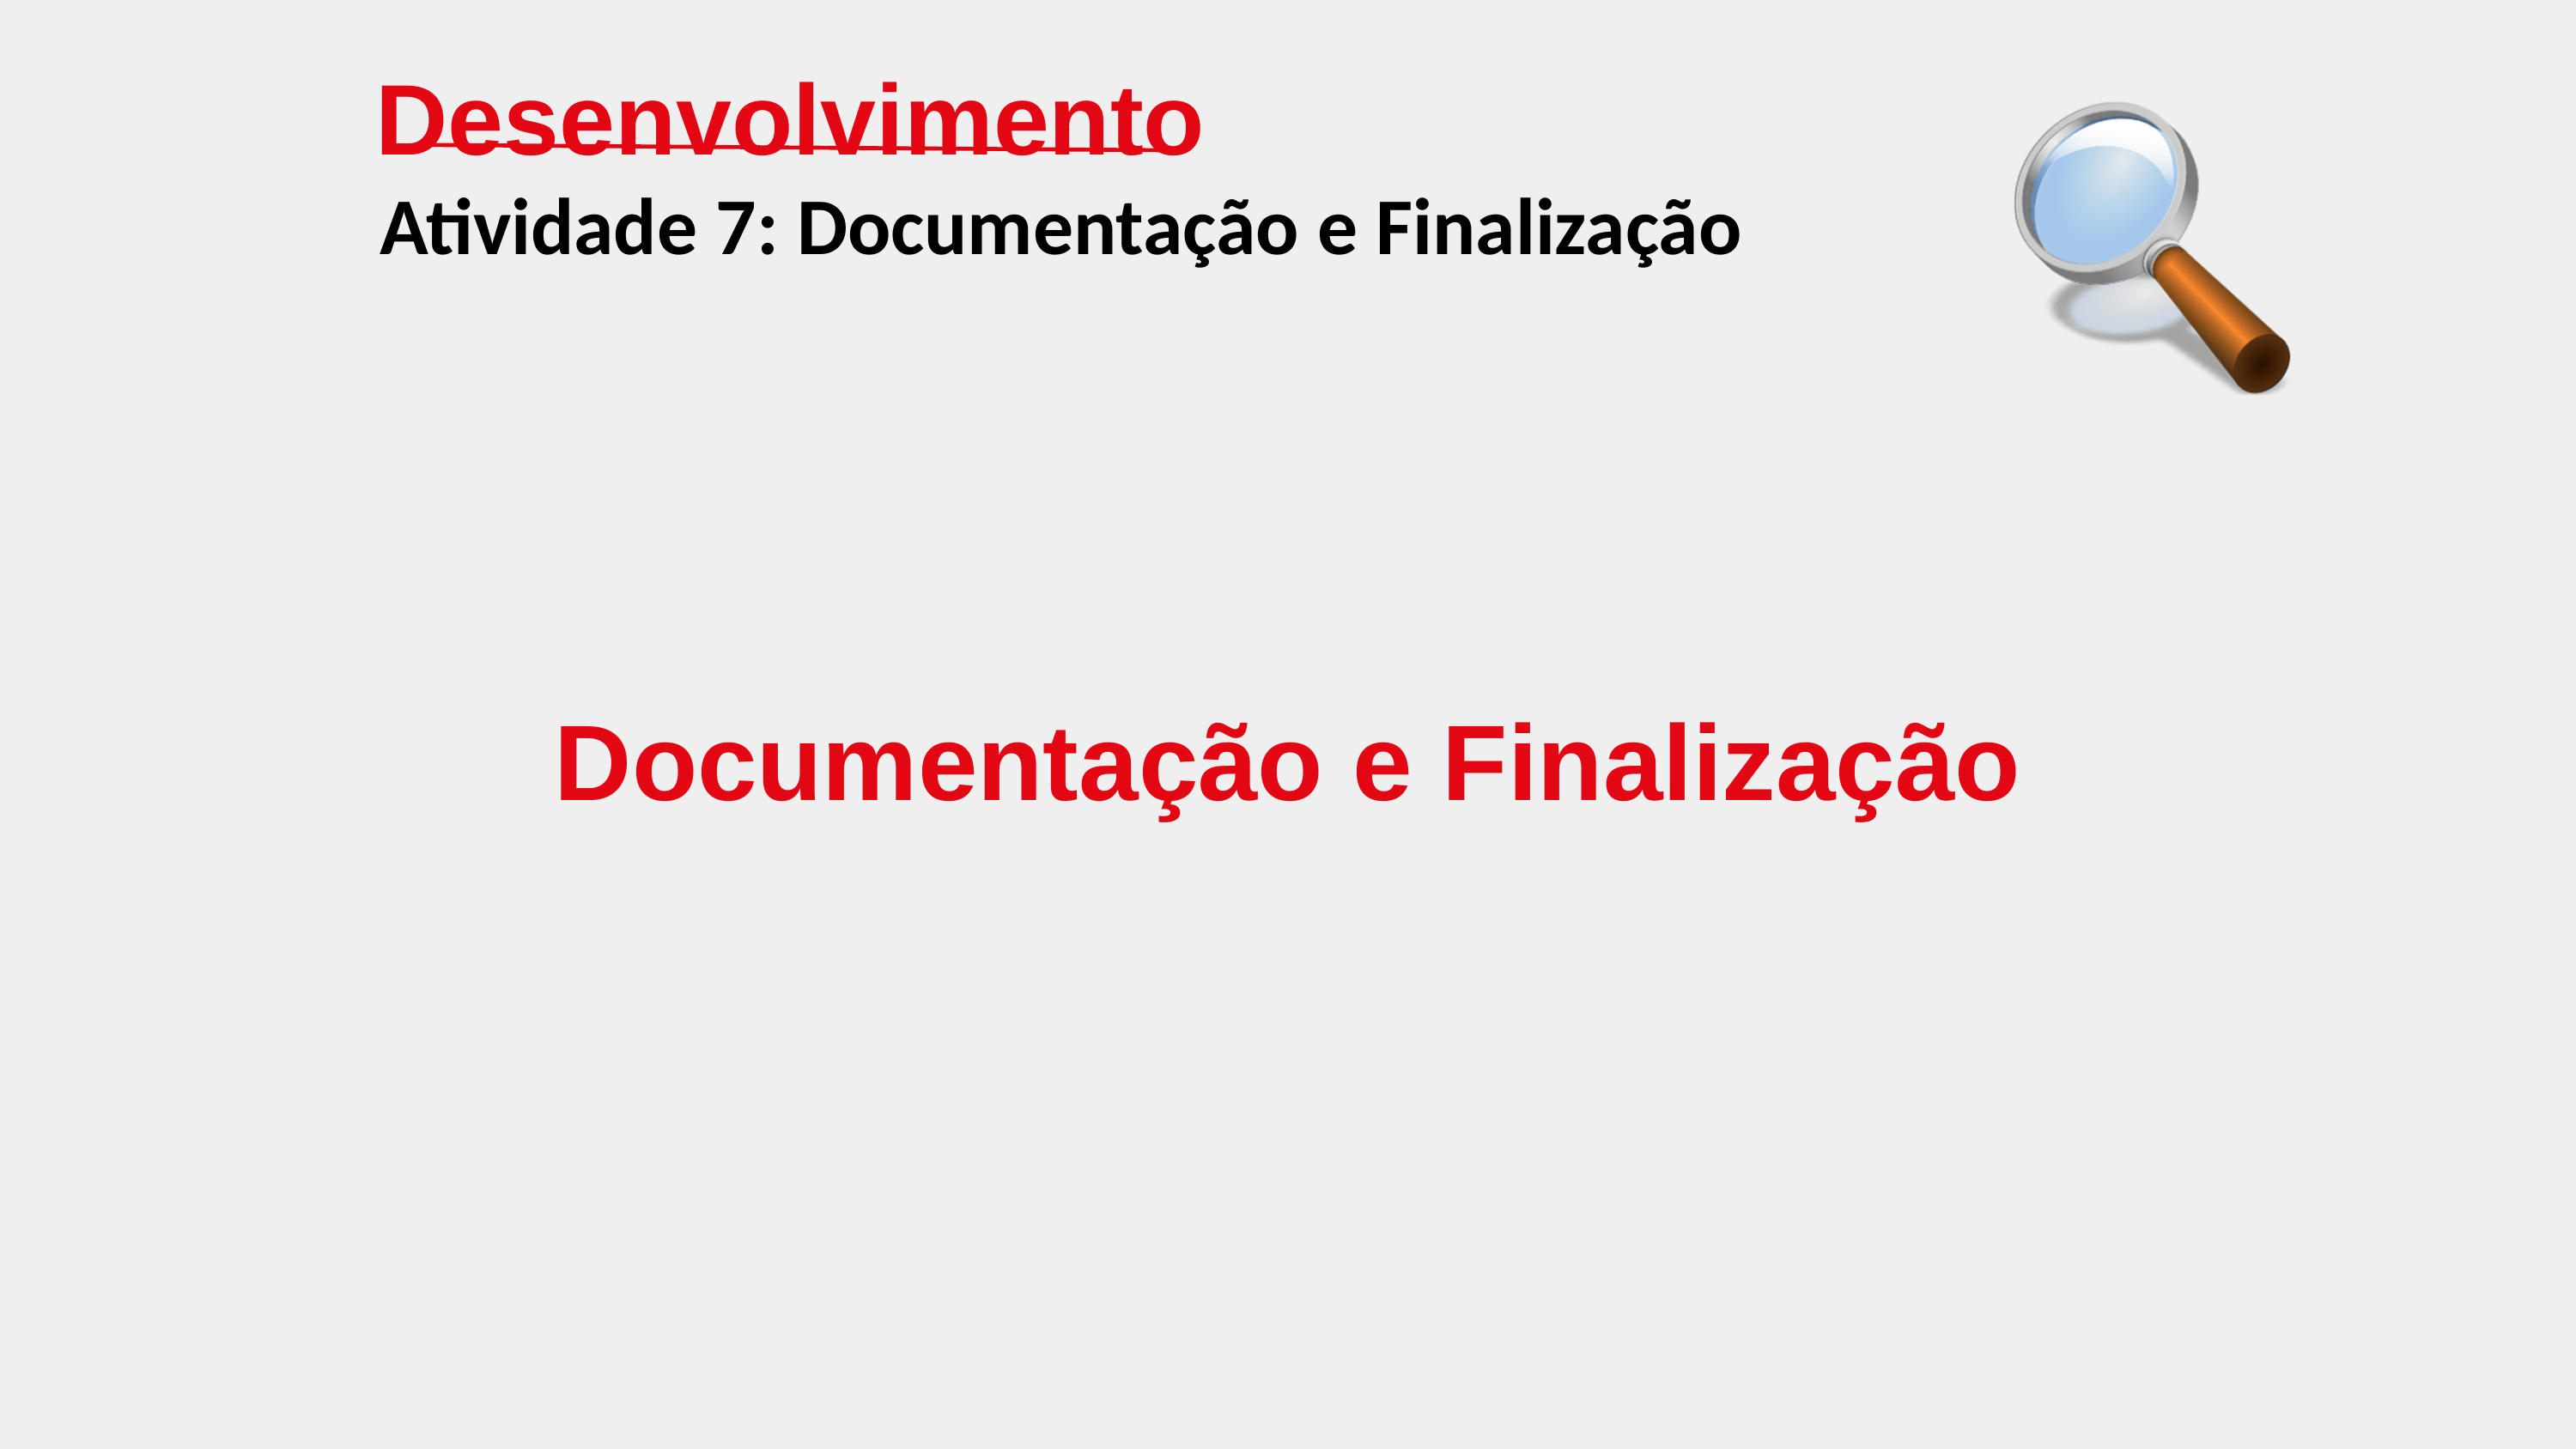

Desenvolvimento

Atividade 7: Documentação e Finalização
Documentação e Finalização